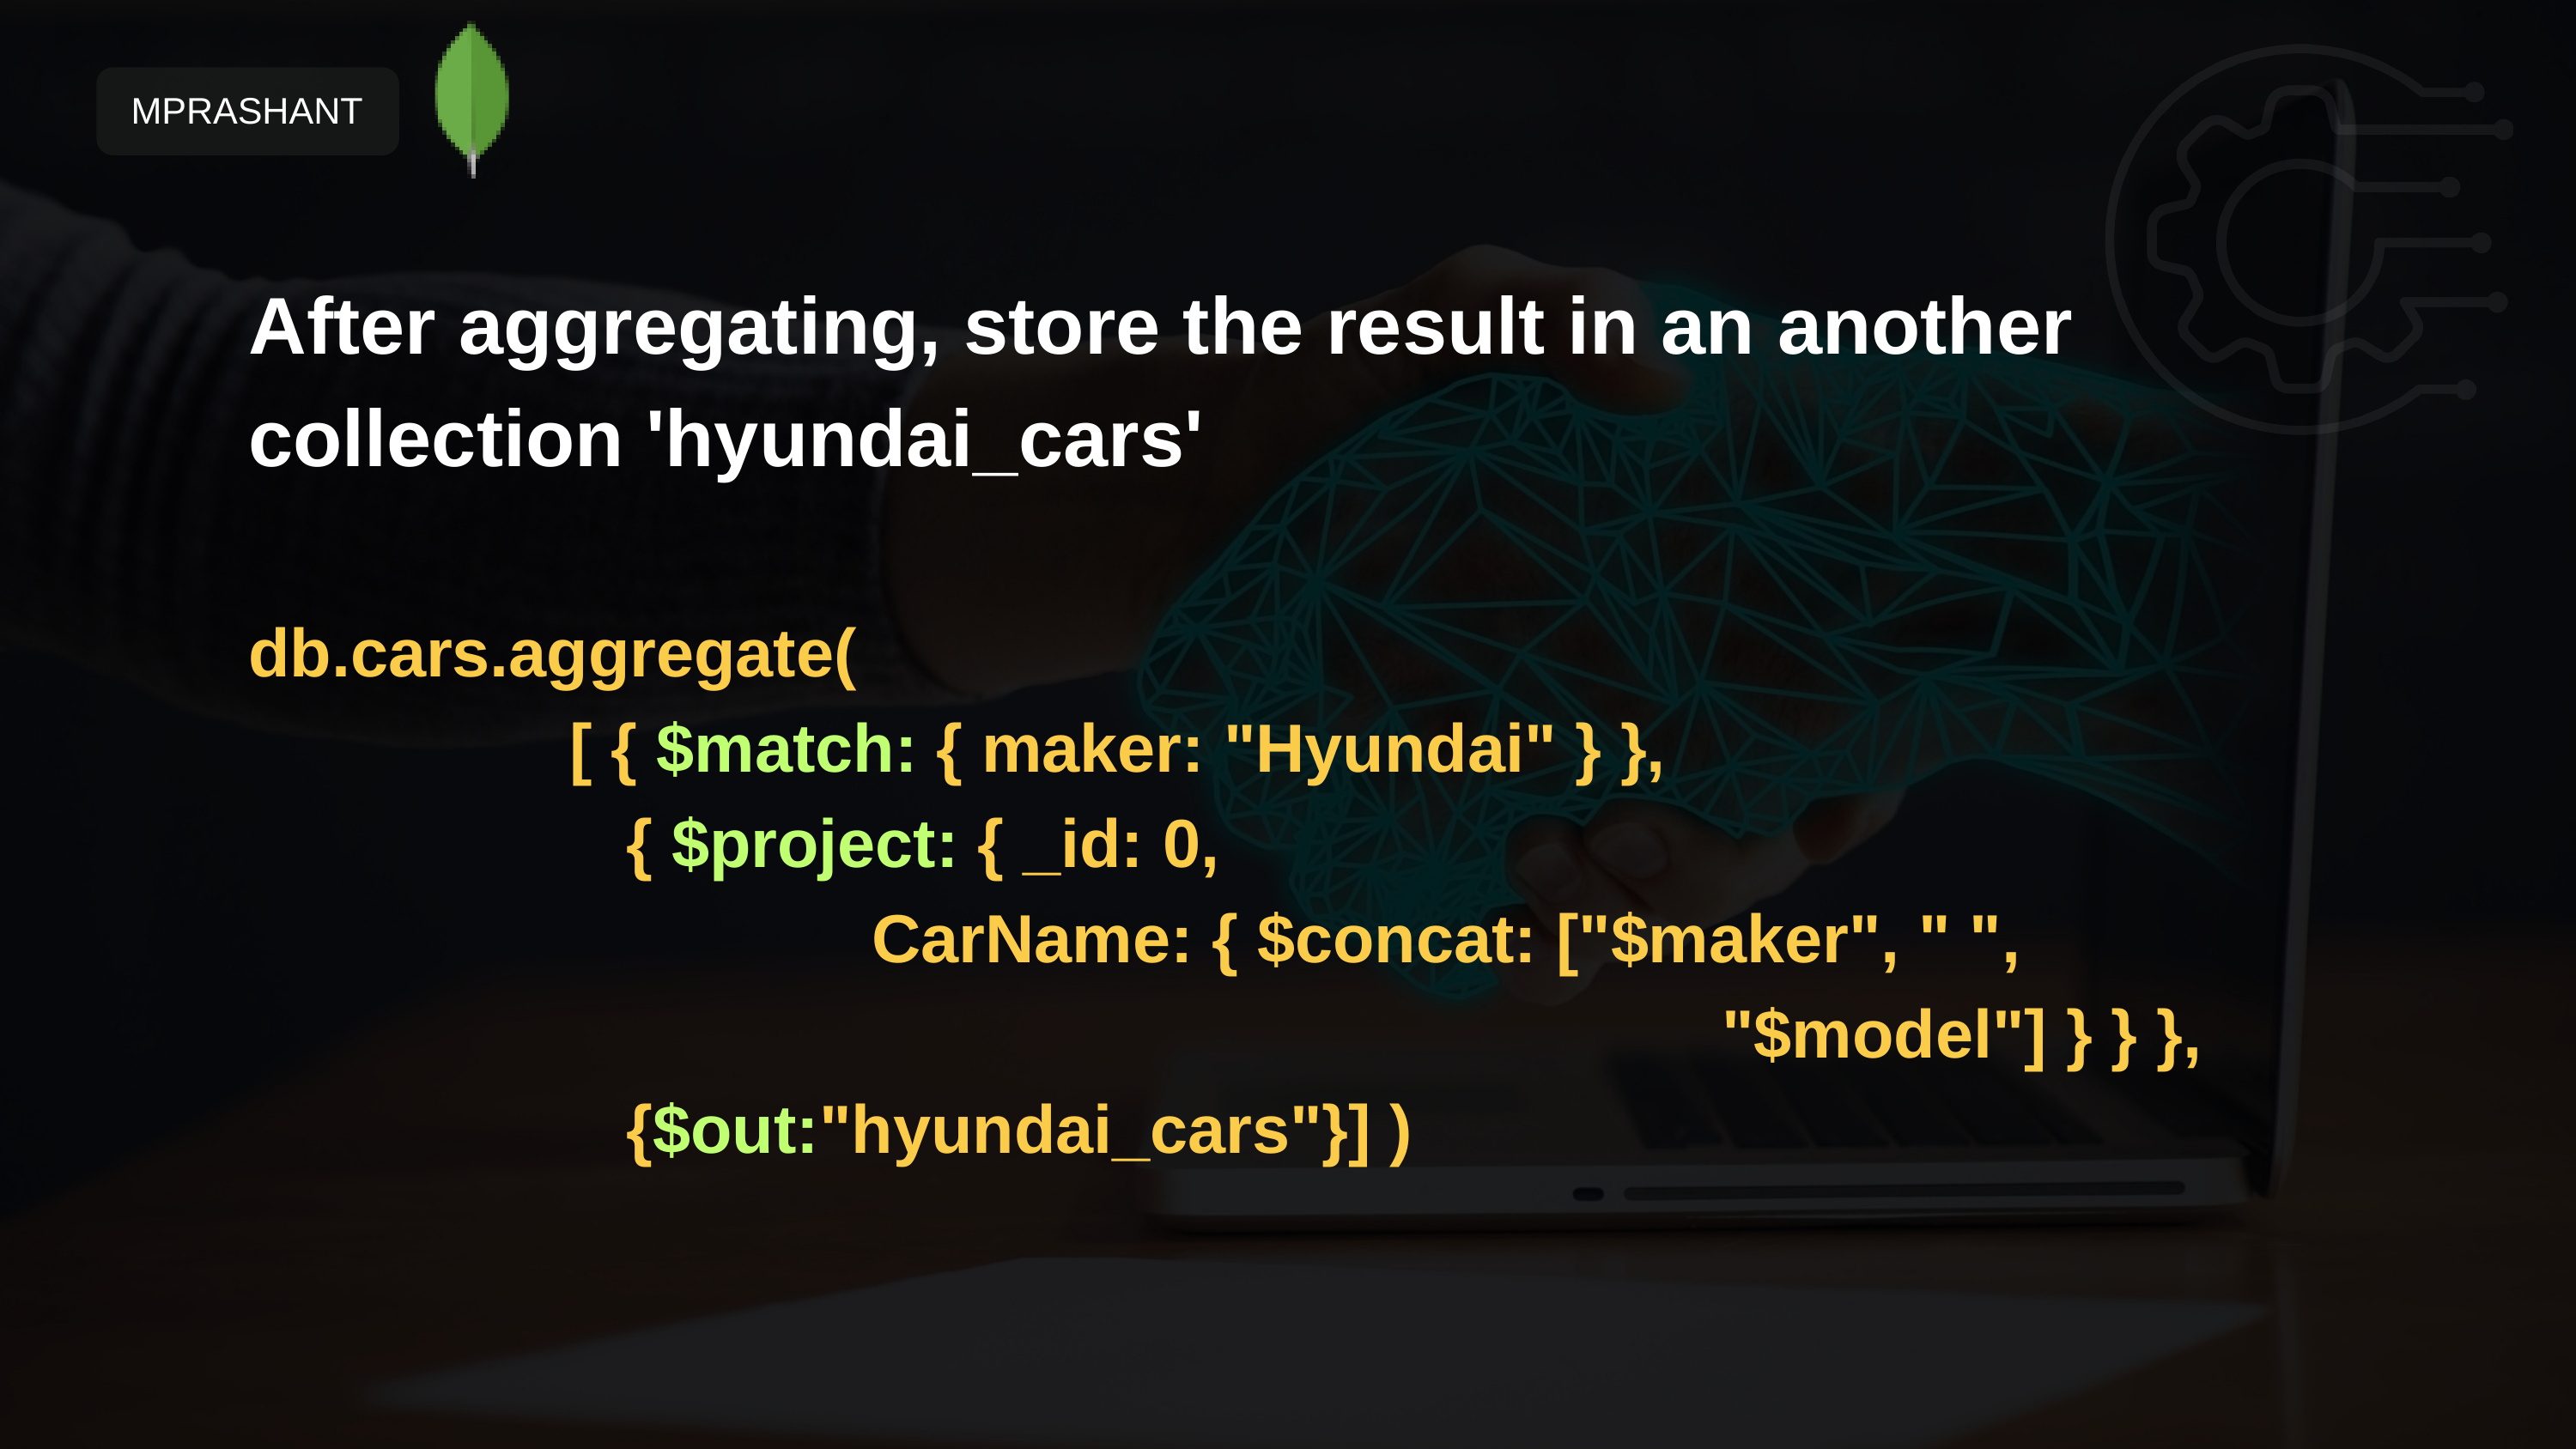

MPRASHANT
After aggregating, store the result in an another collection 'hyundai_cars'

db.cars.aggregate(
                 [ { $match: { maker: "Hyundai" } },
                    { $project: { _id: 0,
                                 CarName: { $concat: ["$maker", " ",
                                                                              "$model"] } } },
                    {$out:"hyundai_cars"}] )